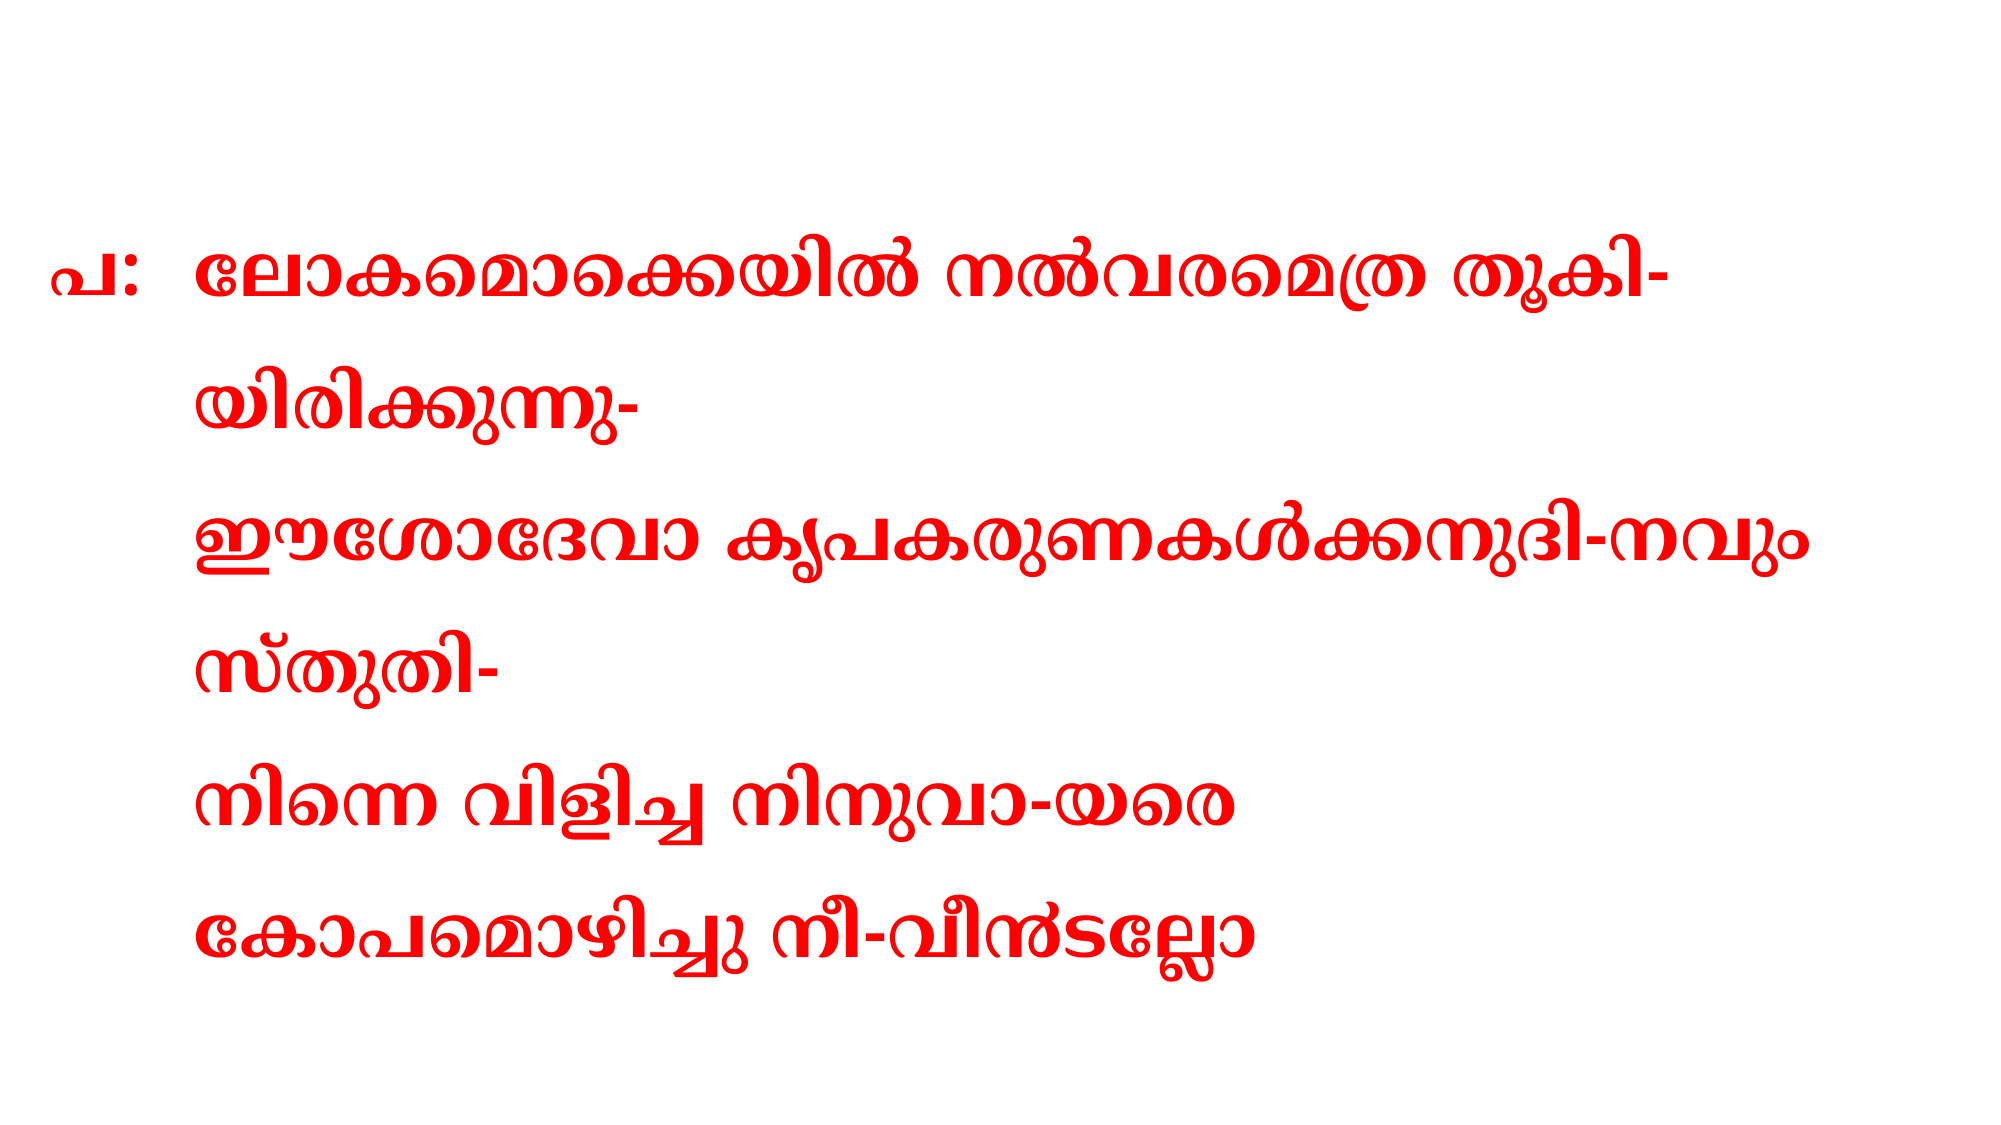

ലോകമൊക്കെയില്‍ നല്‍വരമെത്ര തൂകി-യിരിക്കുന്നു-
ഈശോദേവാ കൃപകരുണകള്‍ക്കനുദി-നവും സ്തുതി-
നിന്നെ വിളിച്ച നിനുവാ-യരെ
കോപമൊഴിച്ചു നീ-വീ൯ടല്ലോ
പ: